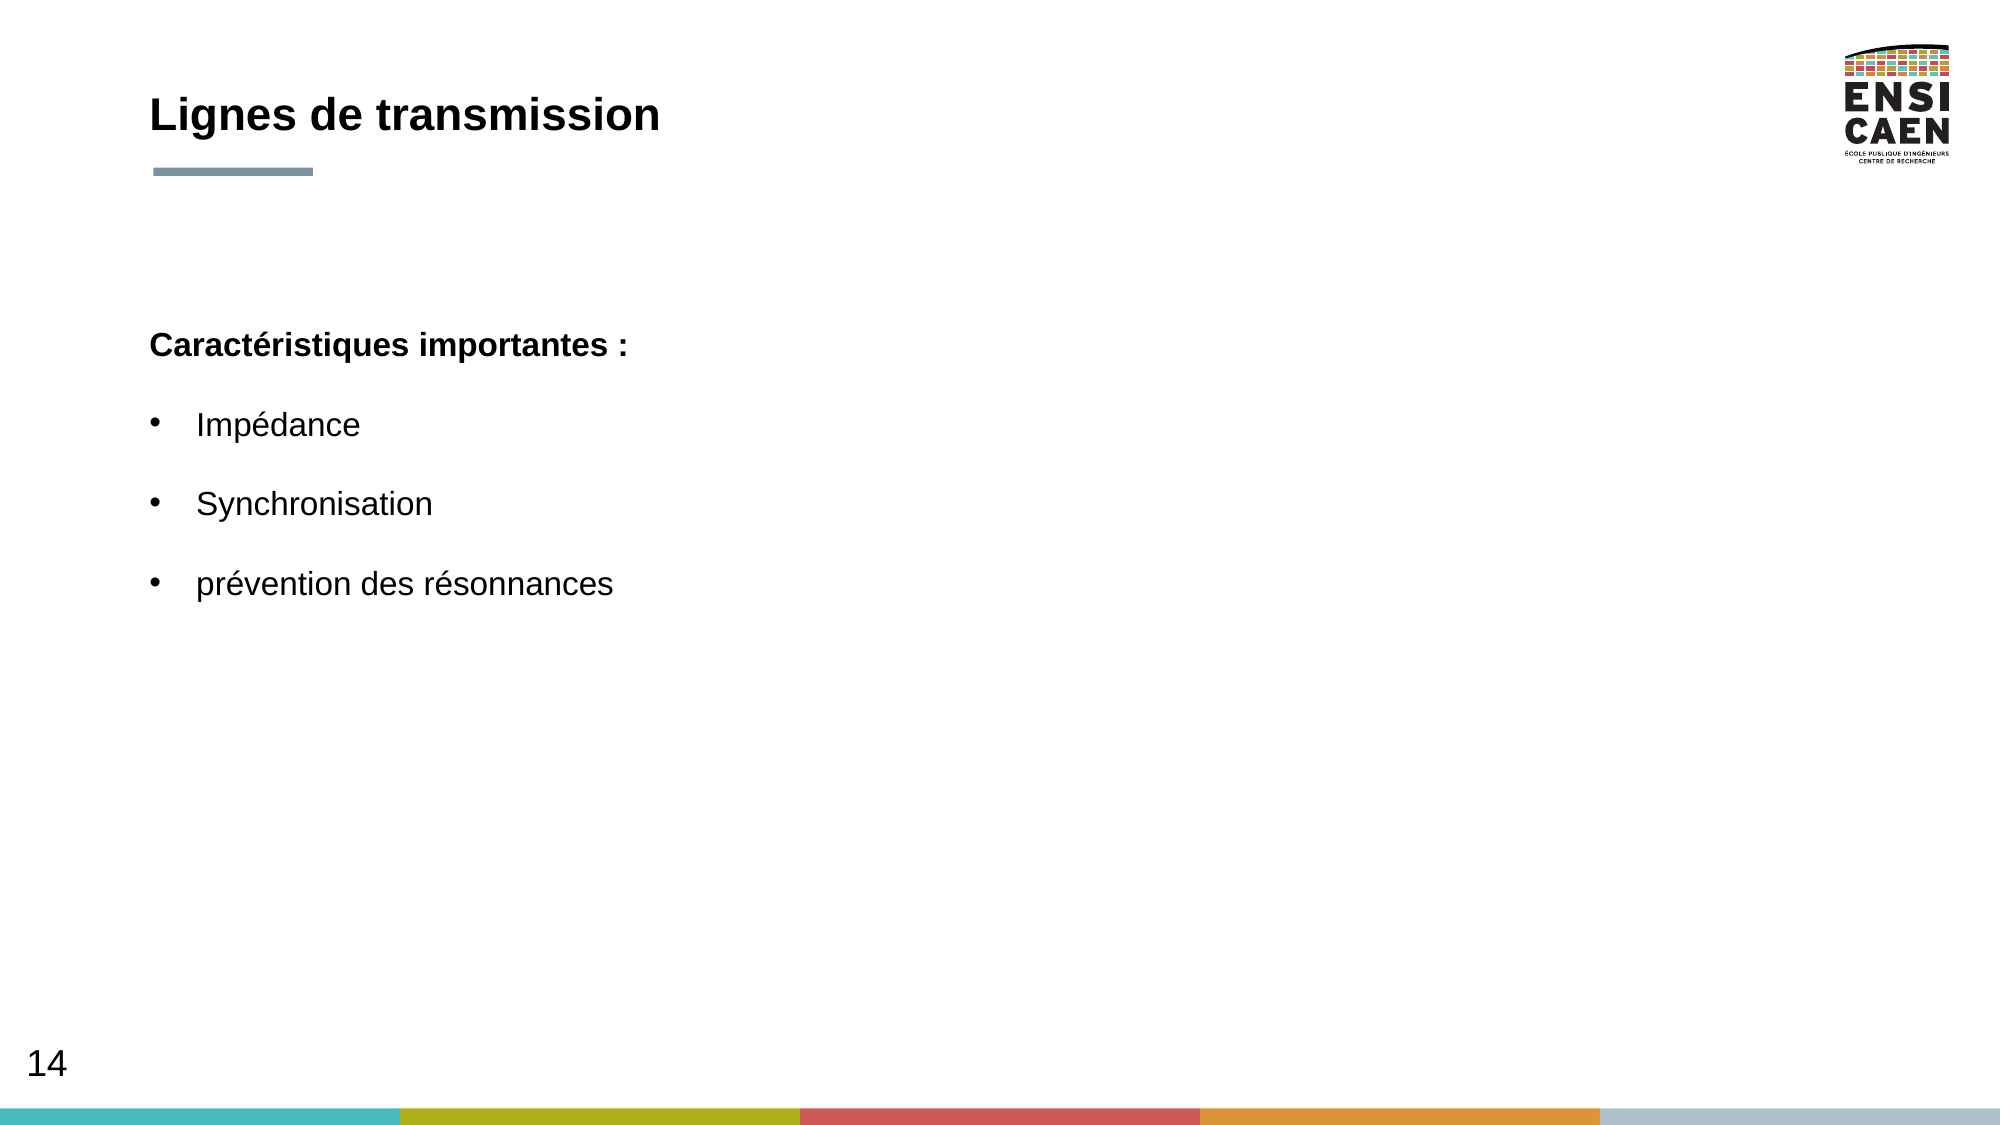

Lignes de transmission
Caractéristiques importantes :

Impédance

Synchronisation

prévention des résonnances